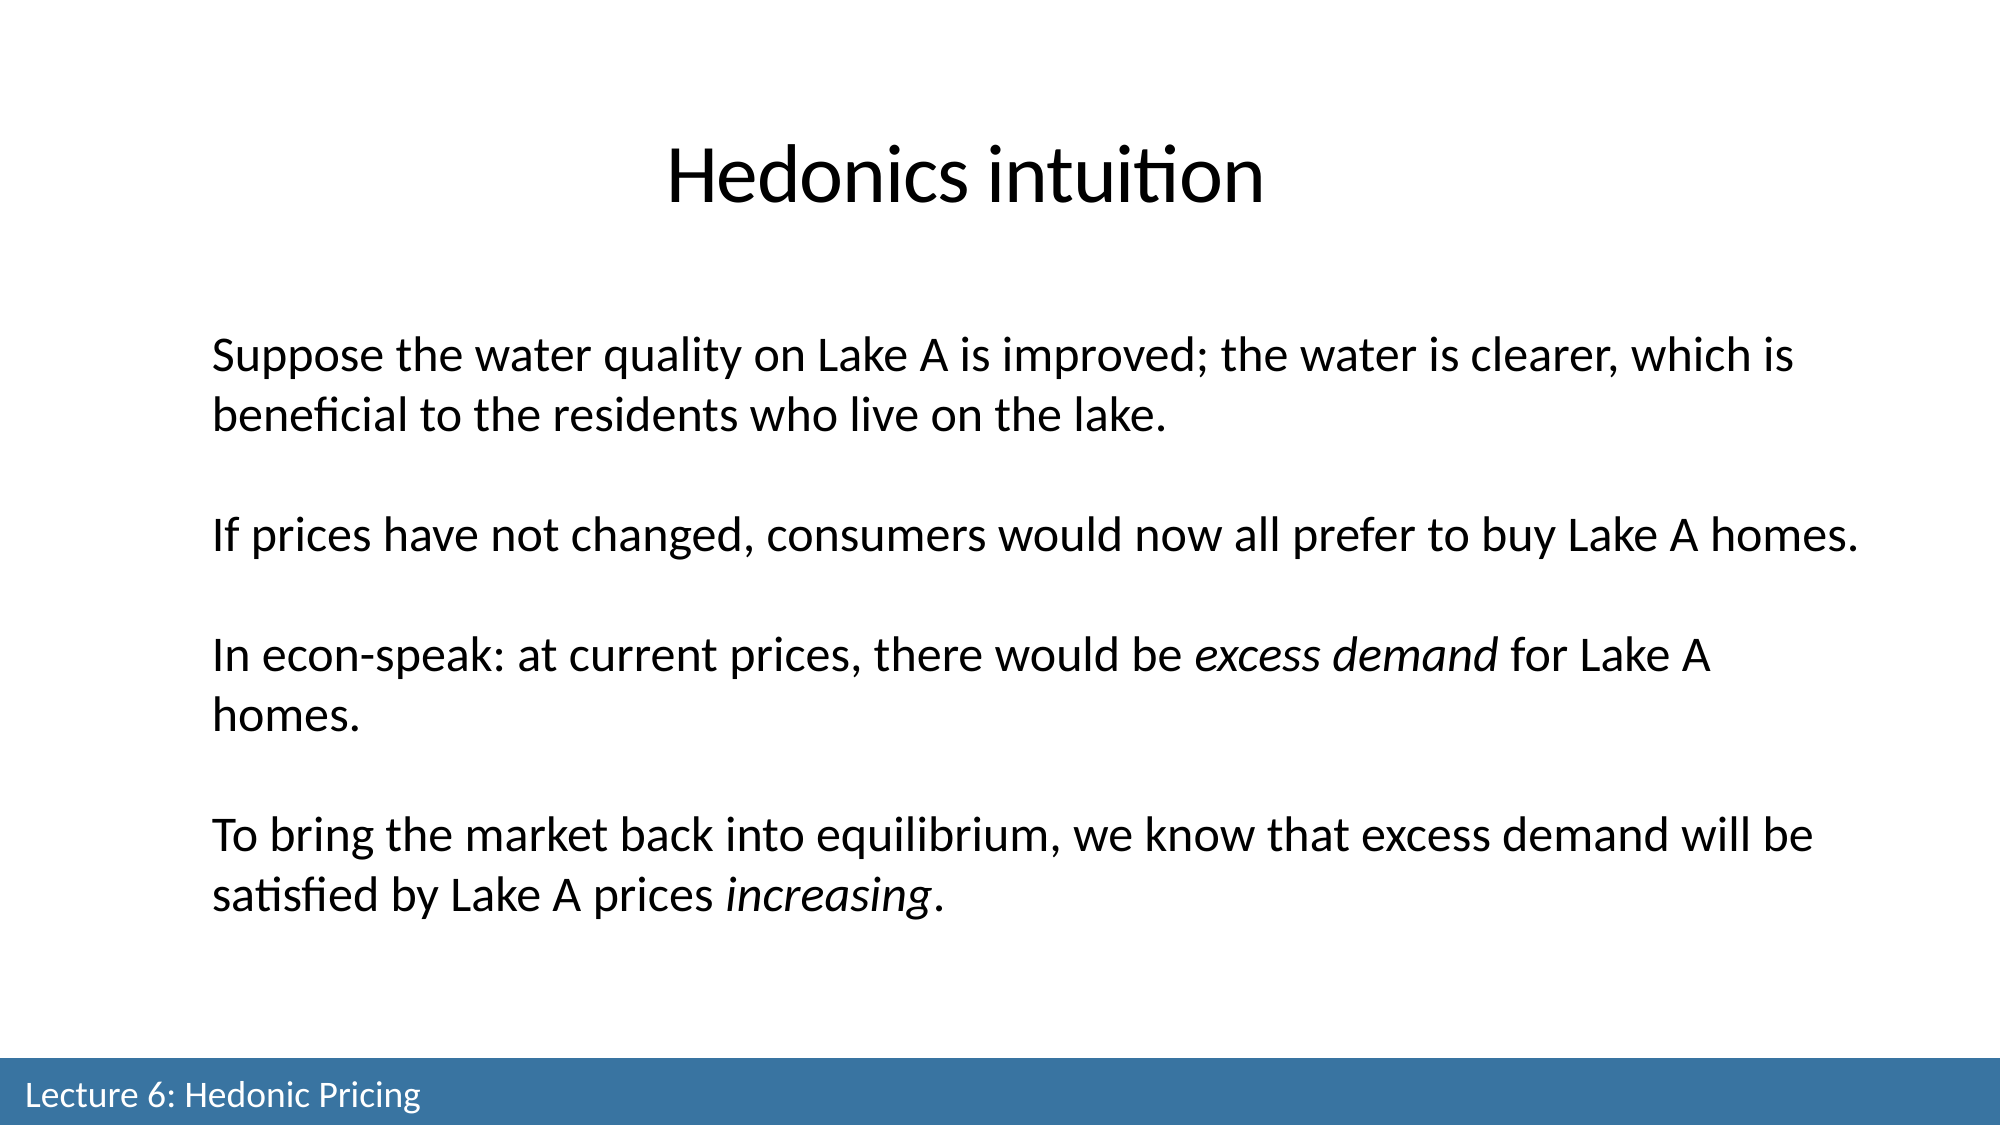

Hedonics intuition
Suppose the water quality on Lake A is improved; the water is clearer, which is beneficial to the residents who live on the lake.

If prices have not changed, consumers would now all prefer to buy Lake A homes.
In econ-speak: at current prices, there would be excess demand for Lake A homes.

To bring the market back into equilibrium, we know that excess demand will be satisfied by Lake A prices increasing.